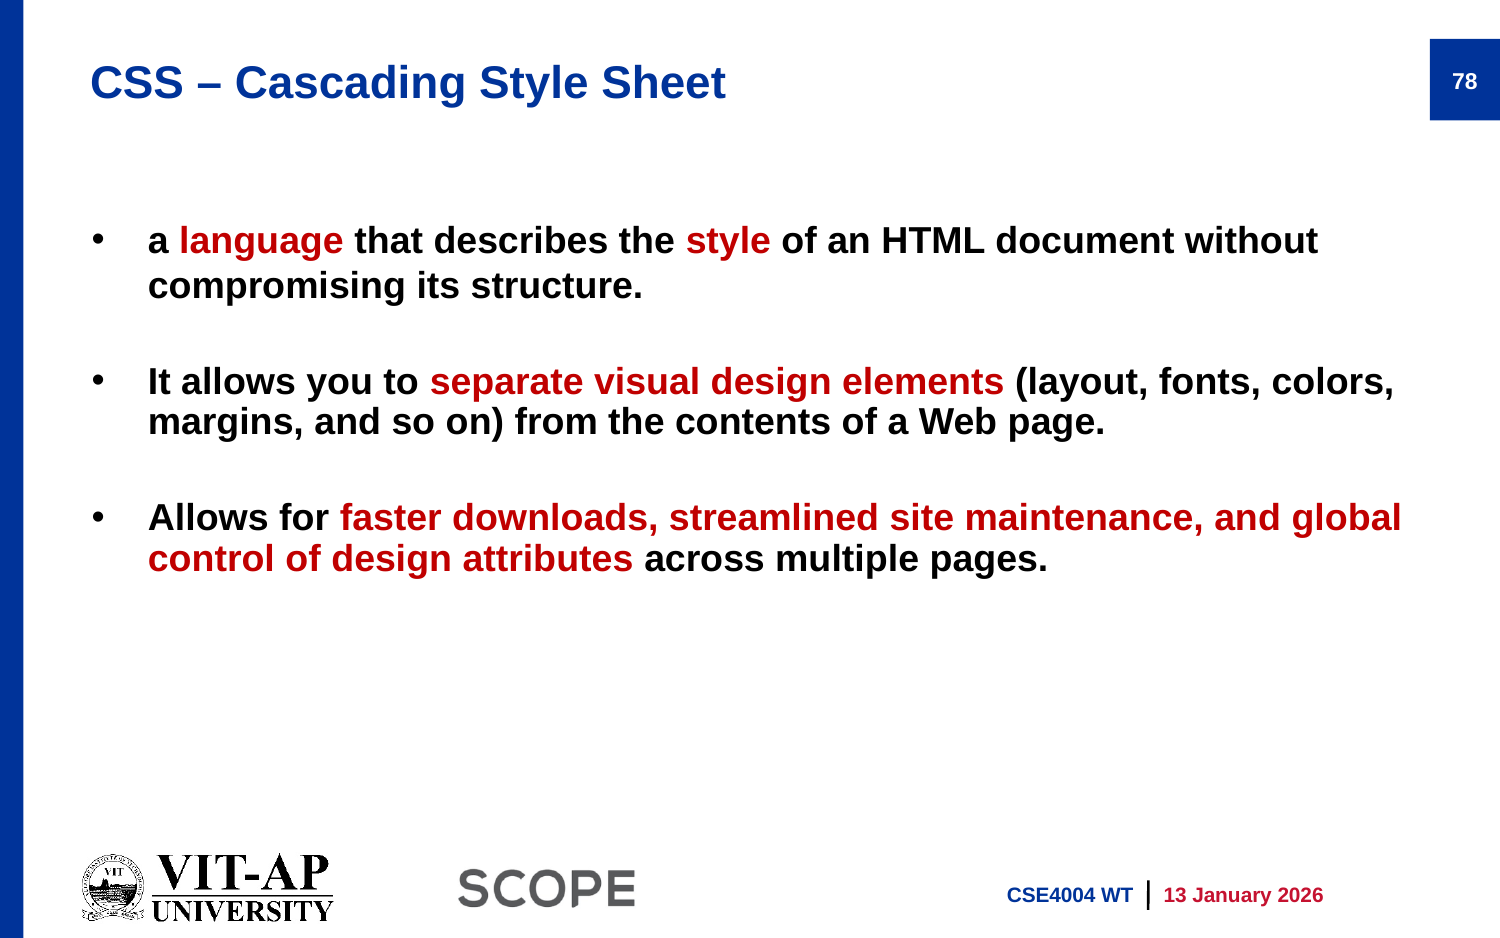

# CSS – Cascading Style Sheet
78
a language that describes the style of an HTML document without compromising its structure.

It allows you to separate visual design elements (layout, fonts, colors, margins, and so on) from the contents of a Web page.

Allows for faster downloads, streamlined site maintenance, and global control of design attributes across multiple pages.

CSE4004 WT
13 January 2026